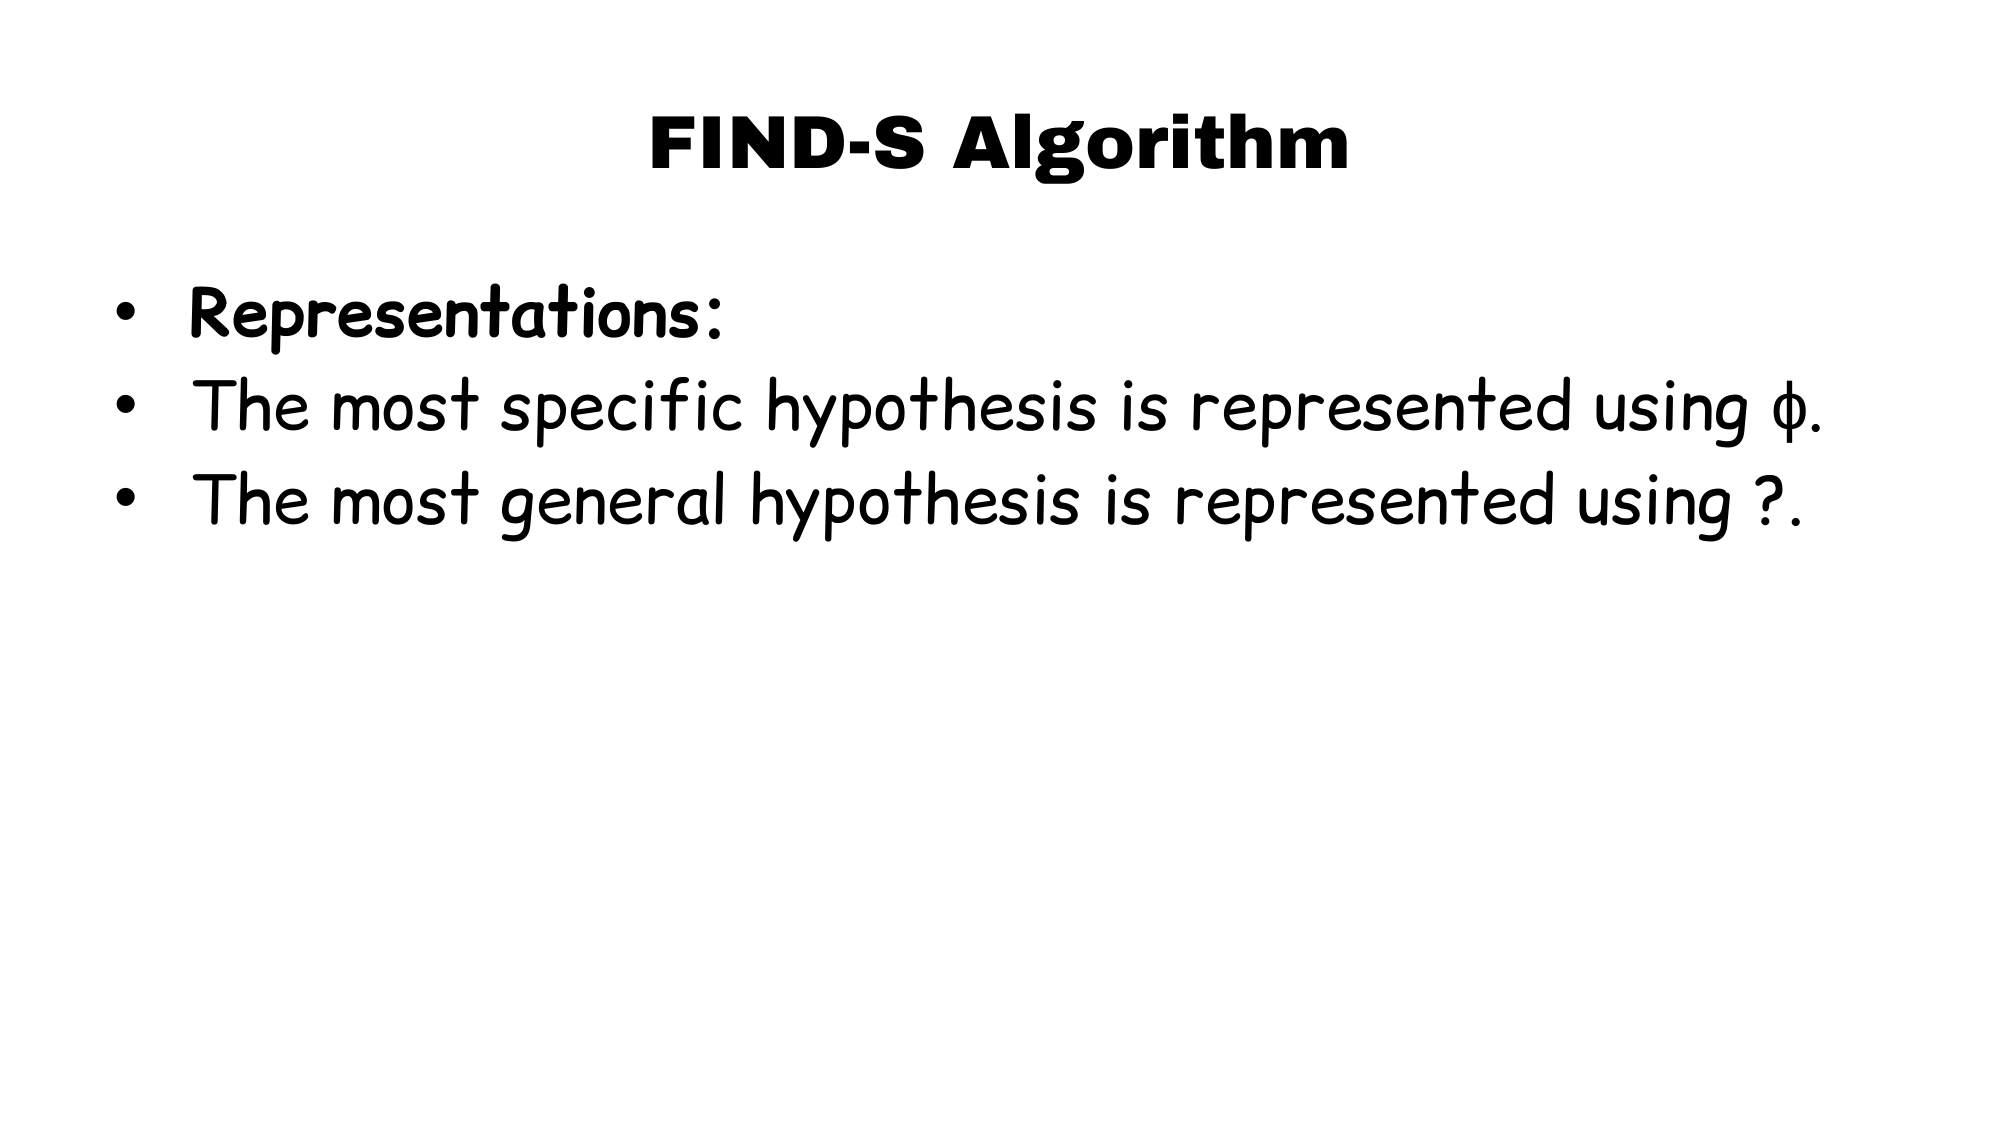

# FIND-S Algorithm
Representations:
The most specific hypothesis is represented using ϕ.
The most general hypothesis is represented using ?.